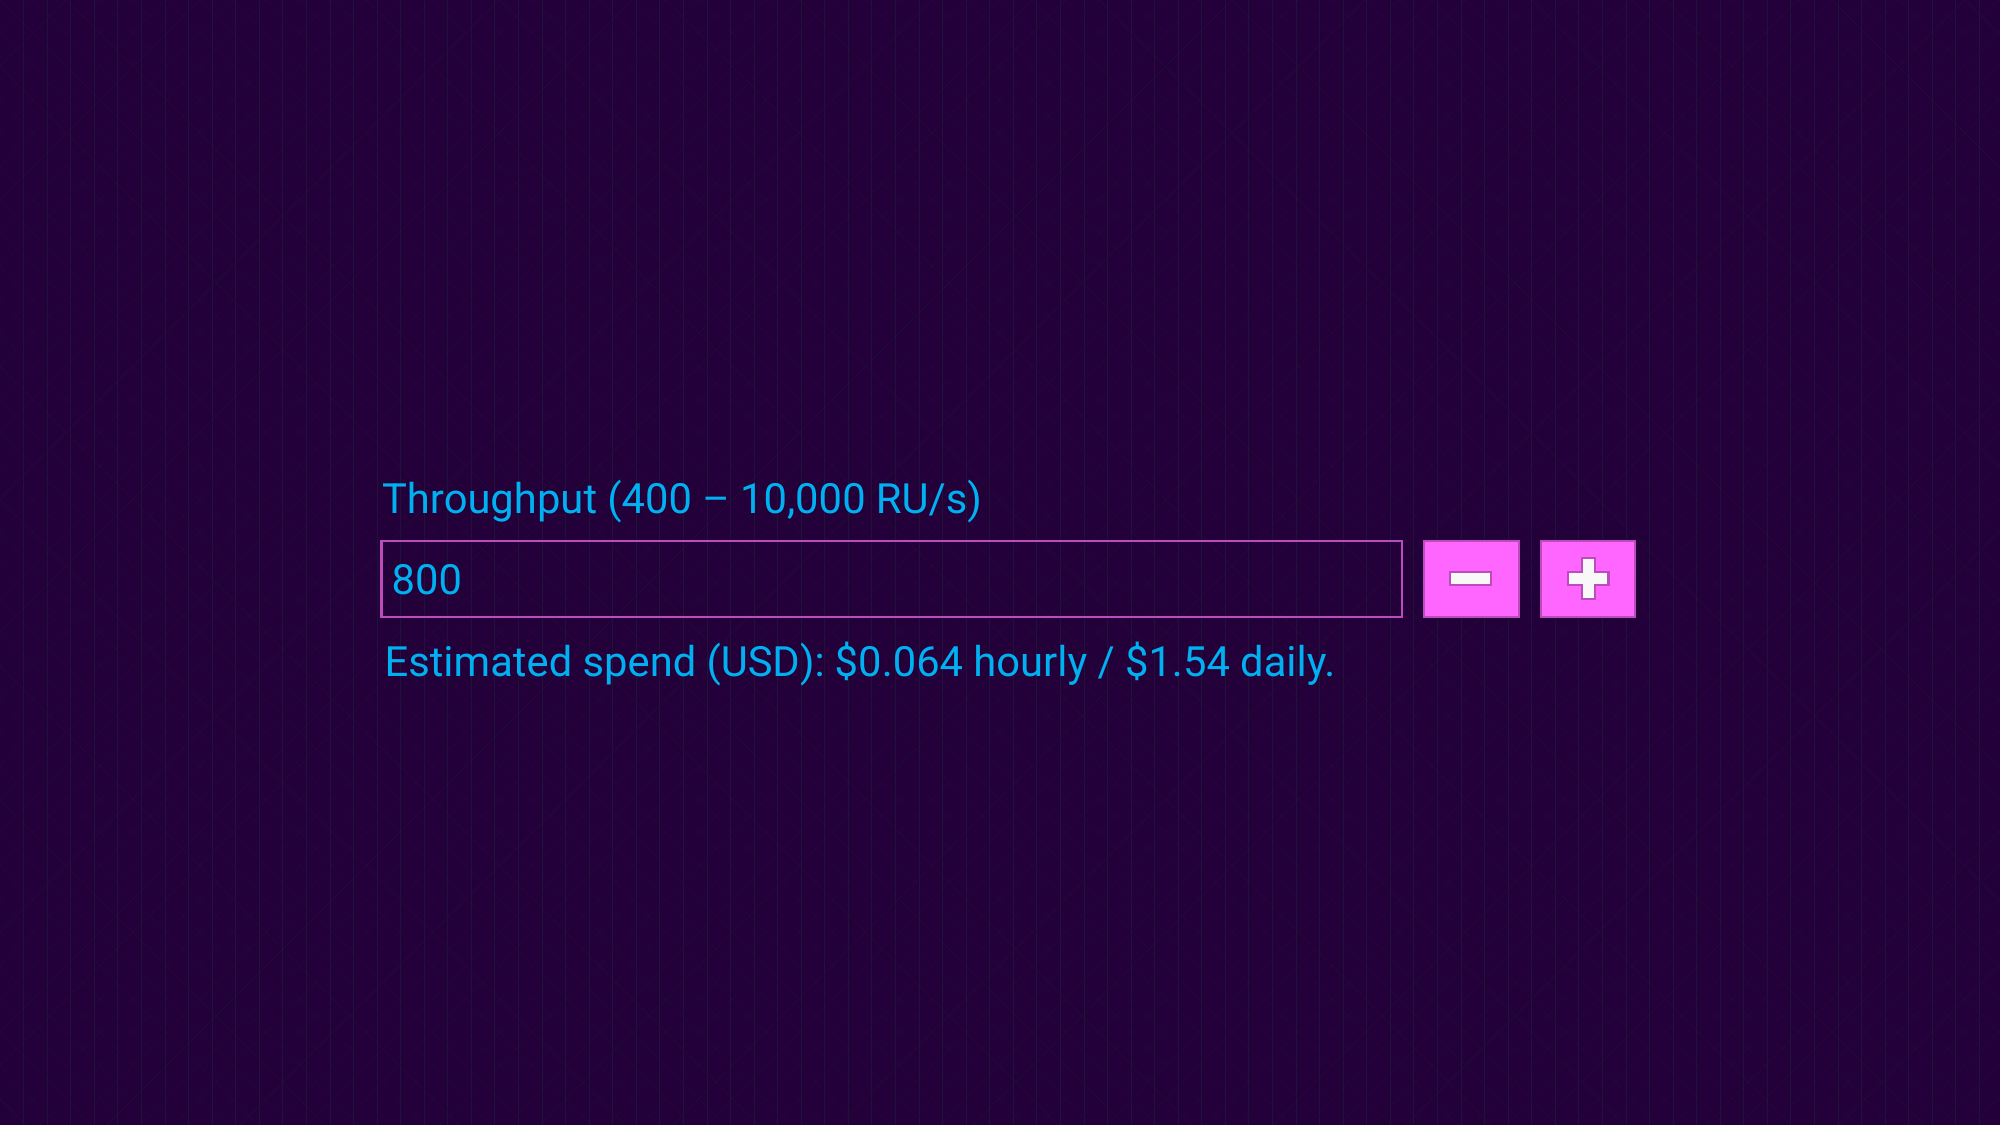

Throughput (400 – 10,000 RU/s)

800

Estimated spend (USD): $0.064 hourly / $1.54 daily.